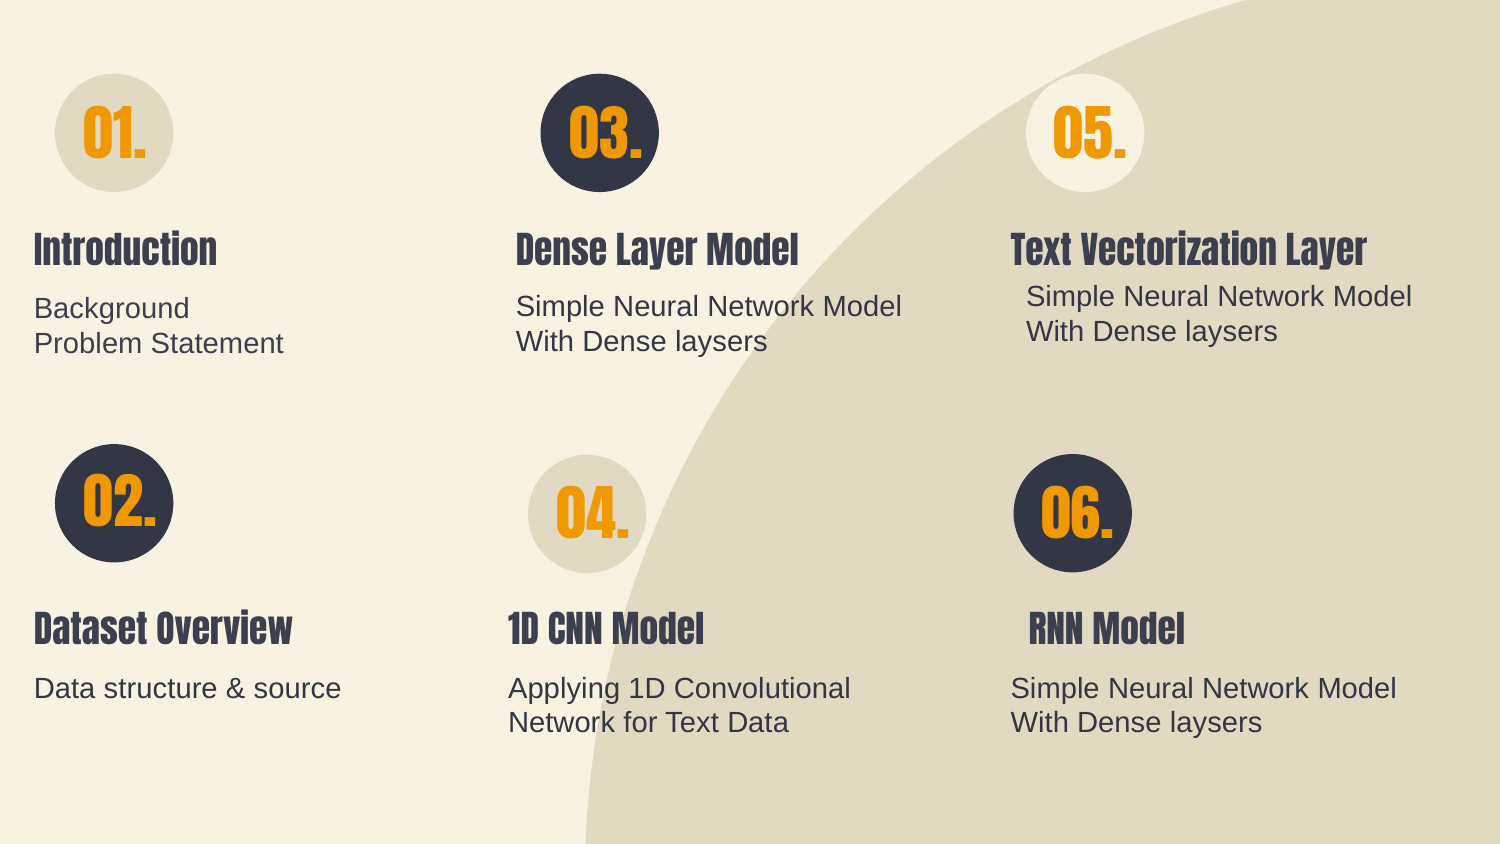

01.
03.
05.
Introduction
Dense Layer Model
Text Vectorization Layer
Simple Neural Network Model
With Dense laysers

Simple Neural Network Model
With Dense laysers

Background
Problem Statement

02.
04.
06.
1D CNN Model
# Dataset Overview
RNN Model
Simple Neural Network Model
With Dense laysers

Data structure & source

Applying 1D Convolutional
Network for Text Data